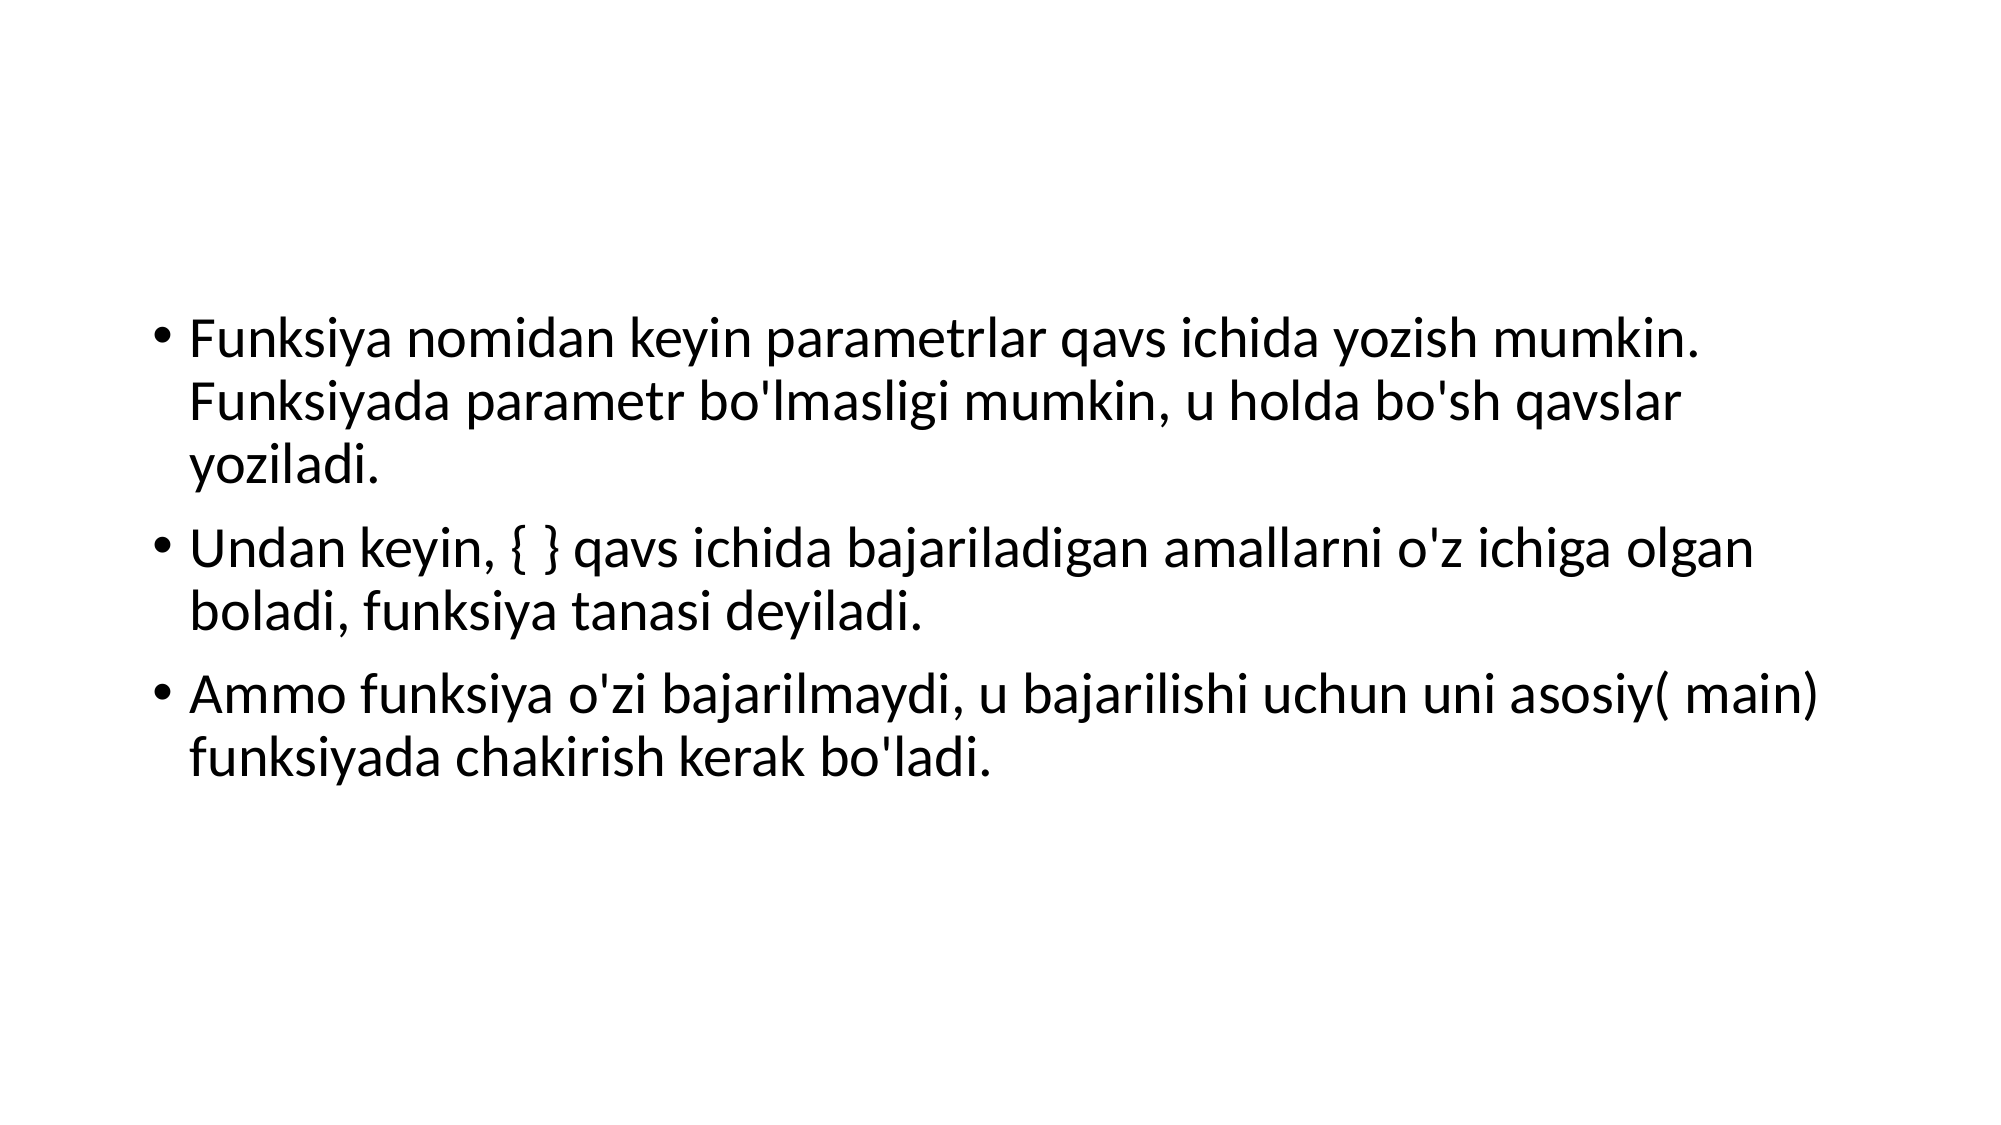

#
Funksiya nomidan keyin parametrlar qavs ichida yozish mumkin. Funksiyada parametr bo'lmasligi mumkin, u holda bo'sh qavslar yoziladi.
Undan keyin, { } qavs ichida bajariladigan amallarni o'z ichiga olgan boladi, funksiya tanasi deyiladi.
Ammo funksiya o'zi bajarilmaydi, u bajarilishi uchun uni asosiy( main) funksiyada chakirish kerak bo'ladi.